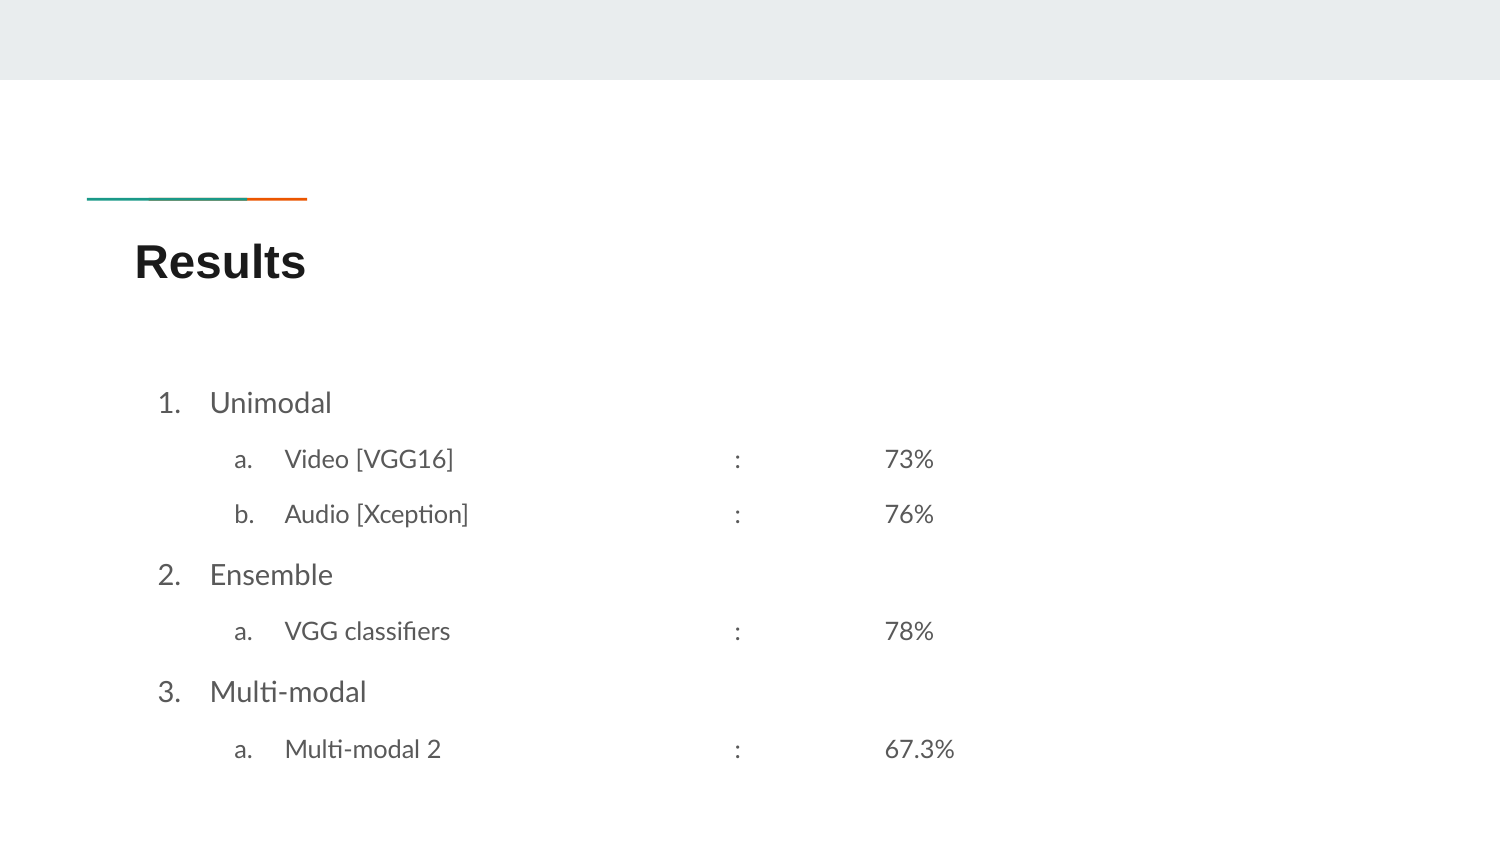

# Results
Unimodal
Video [VGG16]		:	73%
Audio [Xception]		:	76%
Ensemble
VGG classifiers		:	78%
Multi-modal
Multi-modal 2		:	67.3%